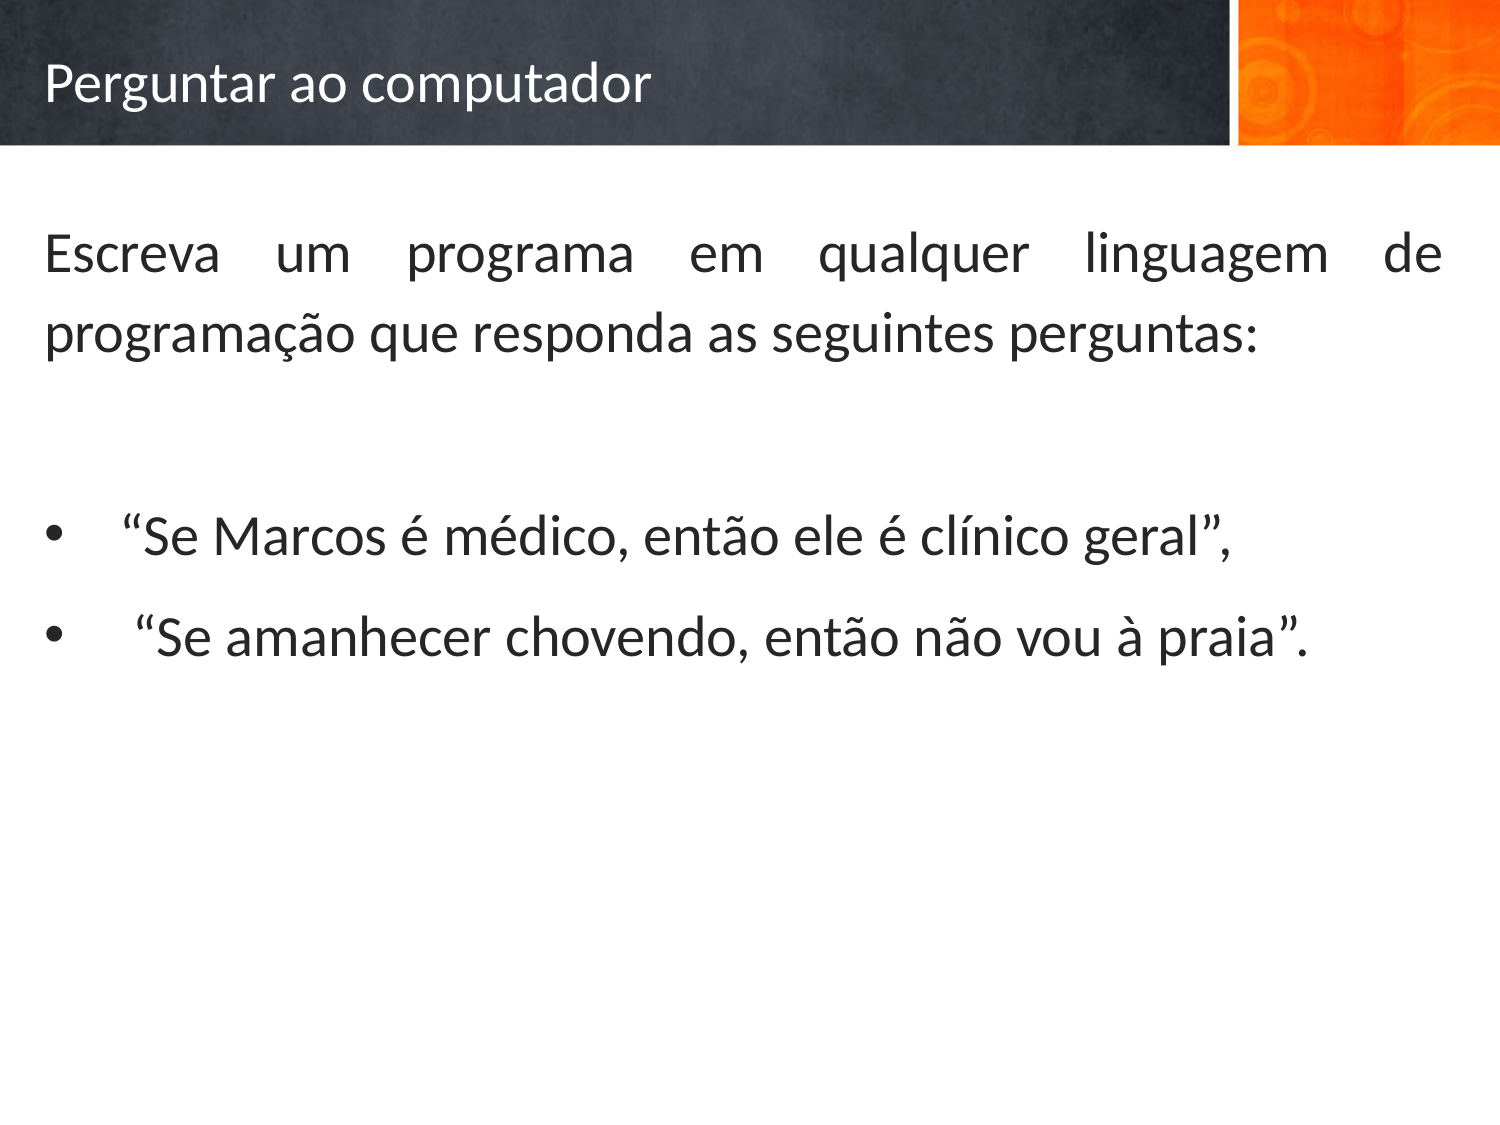

# Perguntar ao computador
Escreva um programa em qualquer linguagem de programação que responda as seguintes perguntas:

“Se Marcos é médico, então ele é clínico geral”,
 “Se amanhecer chovendo, então não vou à praia”.